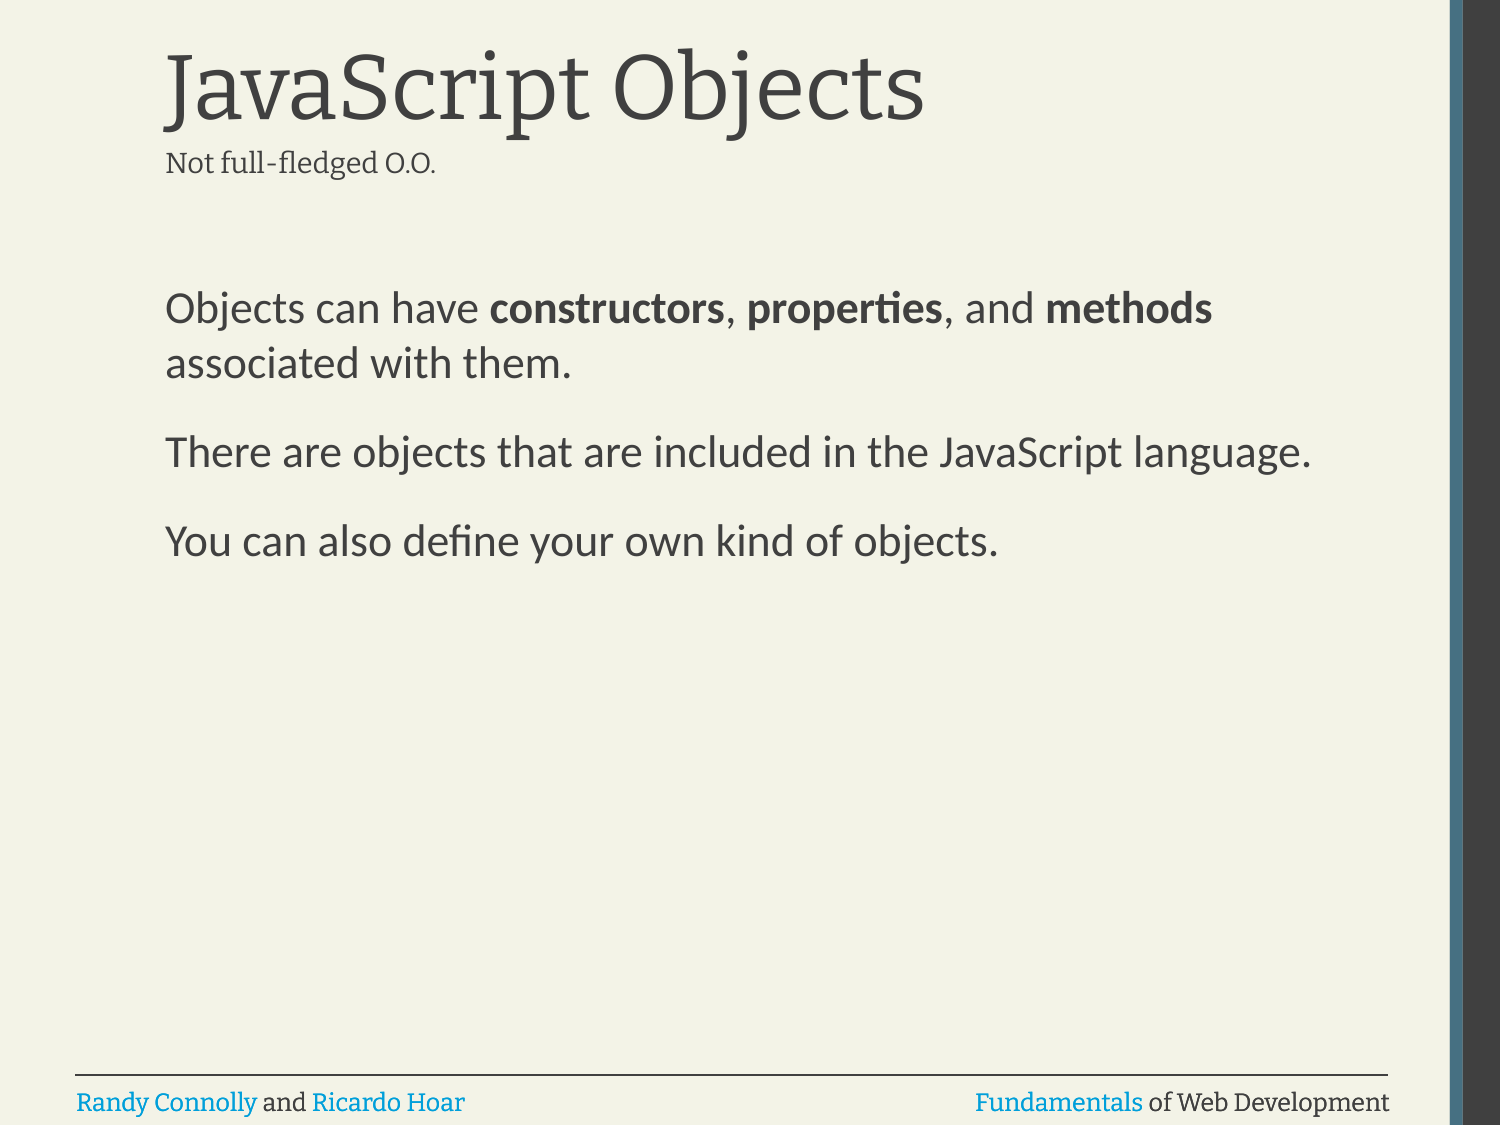

# JavaScript Objects
Not full-fledged O.O.
Objects can have constructors, properties, and methods associated with them.
There are objects that are included in the JavaScript language.
You can also define your own kind of objects.